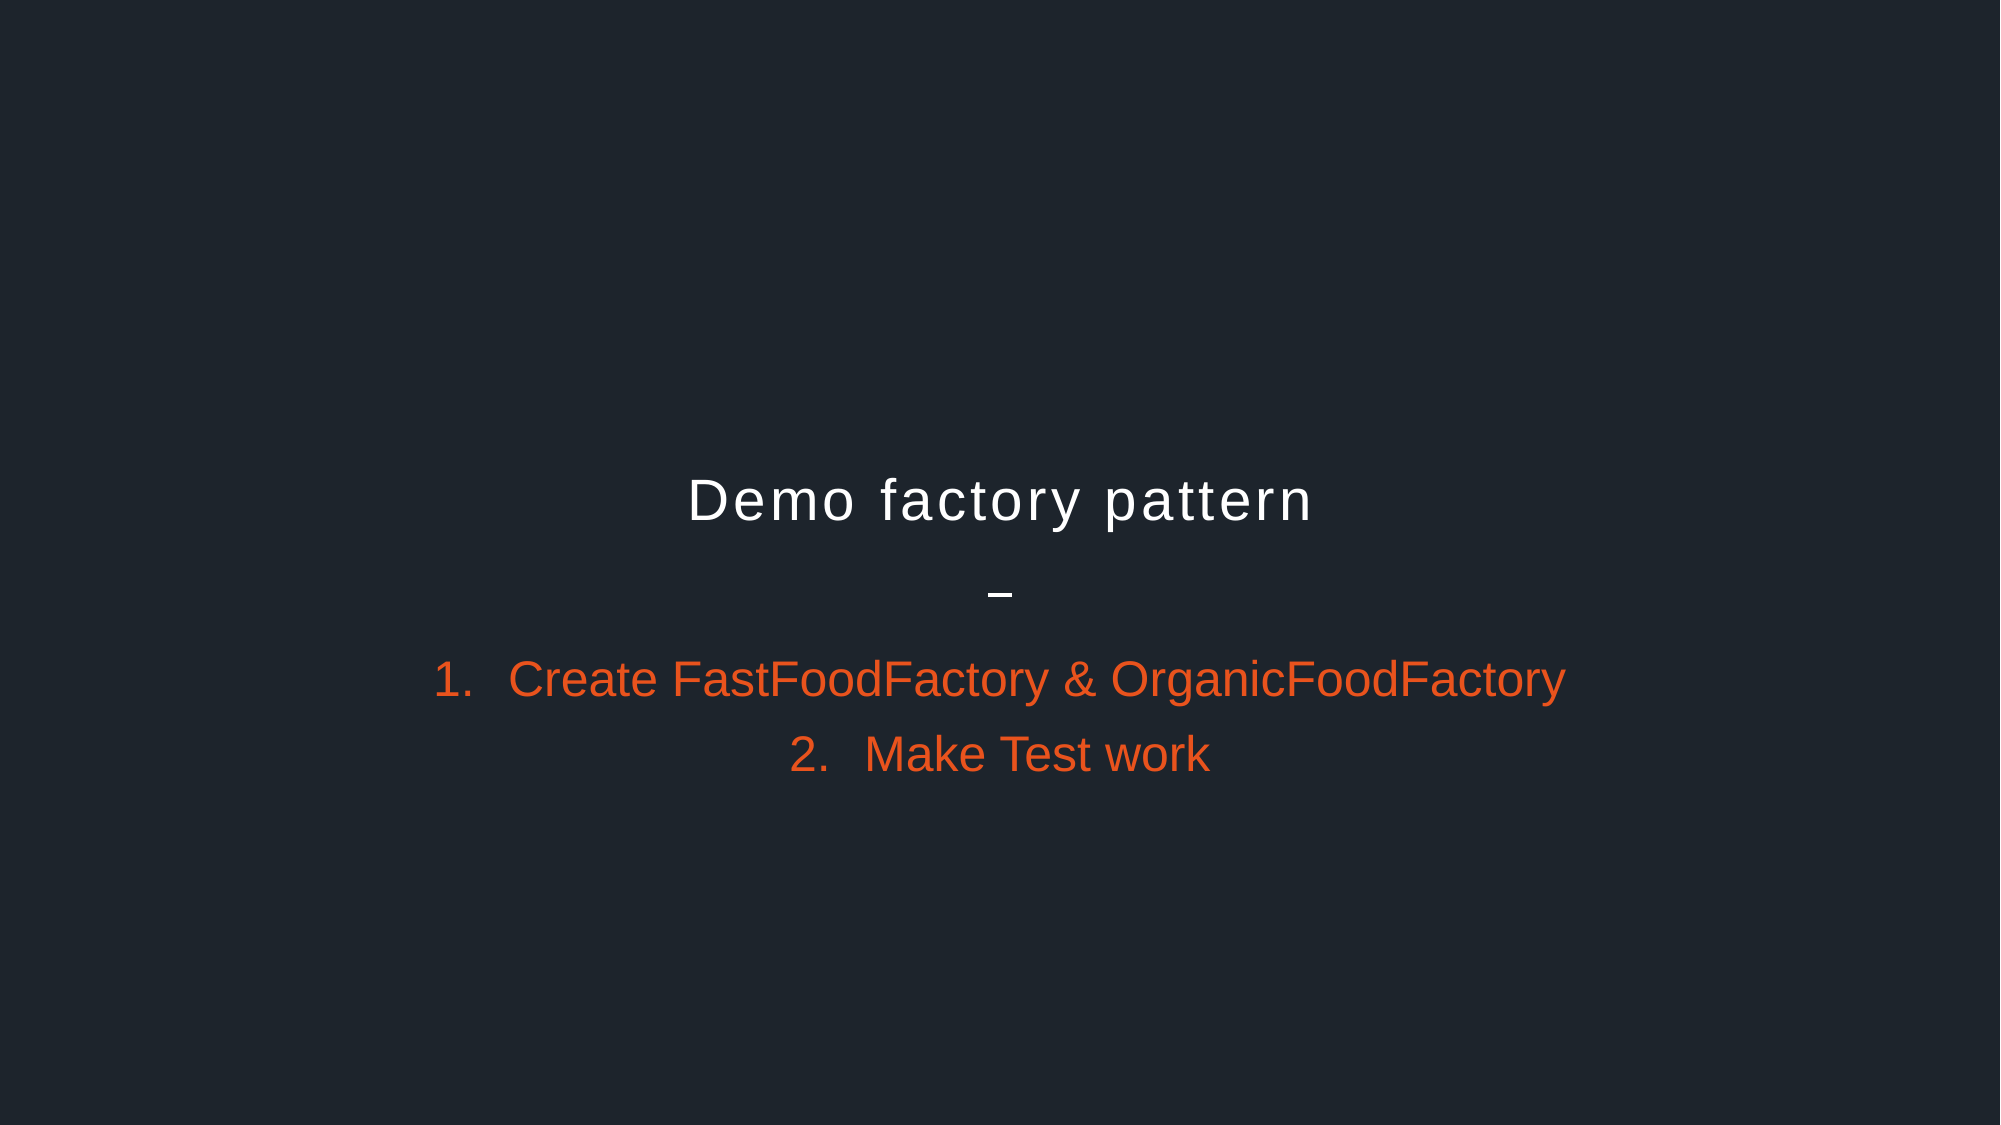

# Demo factory pattern
Create FastFoodFactory & OrganicFoodFactory
Make Test work